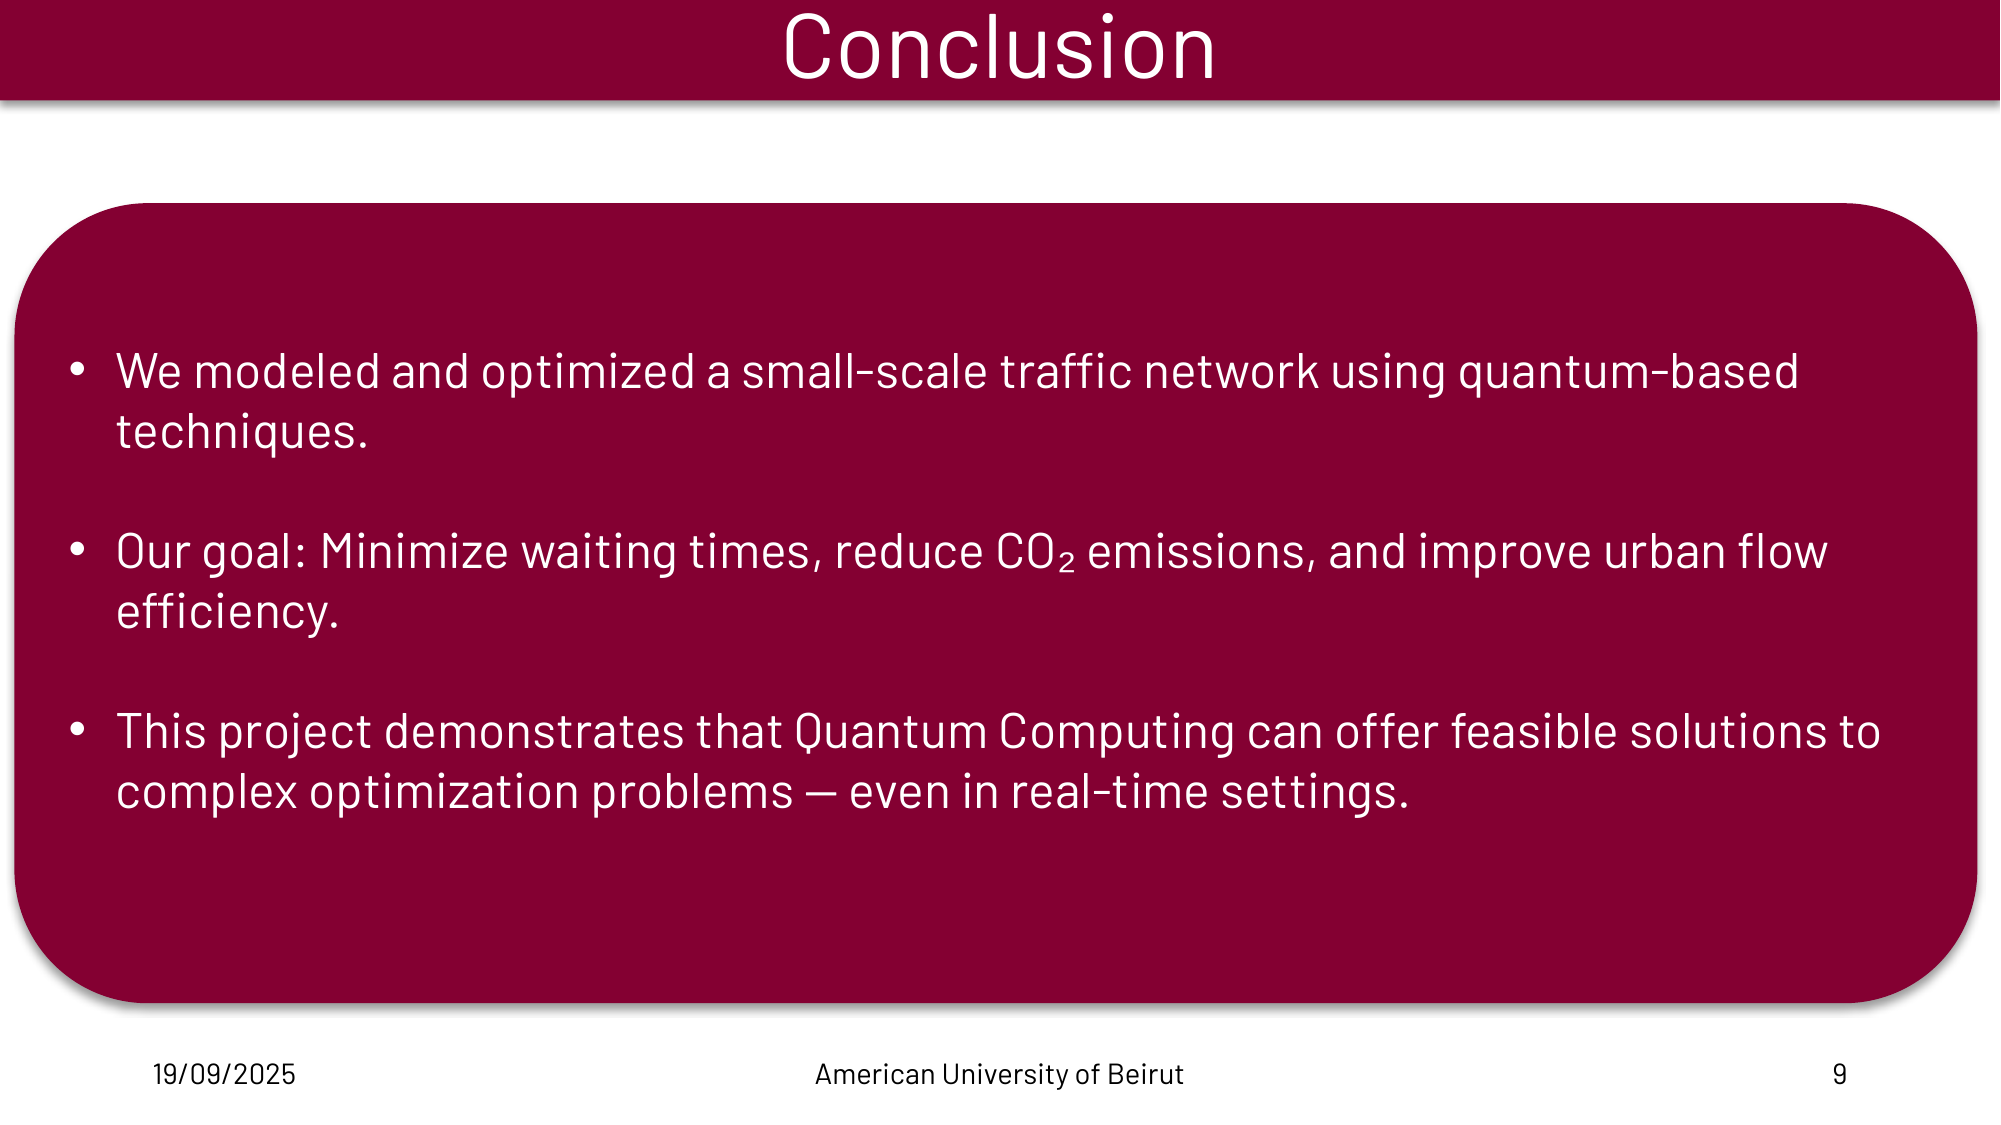

Conclusion
We modeled and optimized a small-scale traffic network using quantum-based techniques.

Our goal: Minimize waiting times, reduce CO₂ emissions, and improve urban flow efficiency.

This project demonstrates that Quantum Computing can offer feasible solutions to complex optimization problems — even in real-time settings.

19/09/2025
American University of Beirut
9